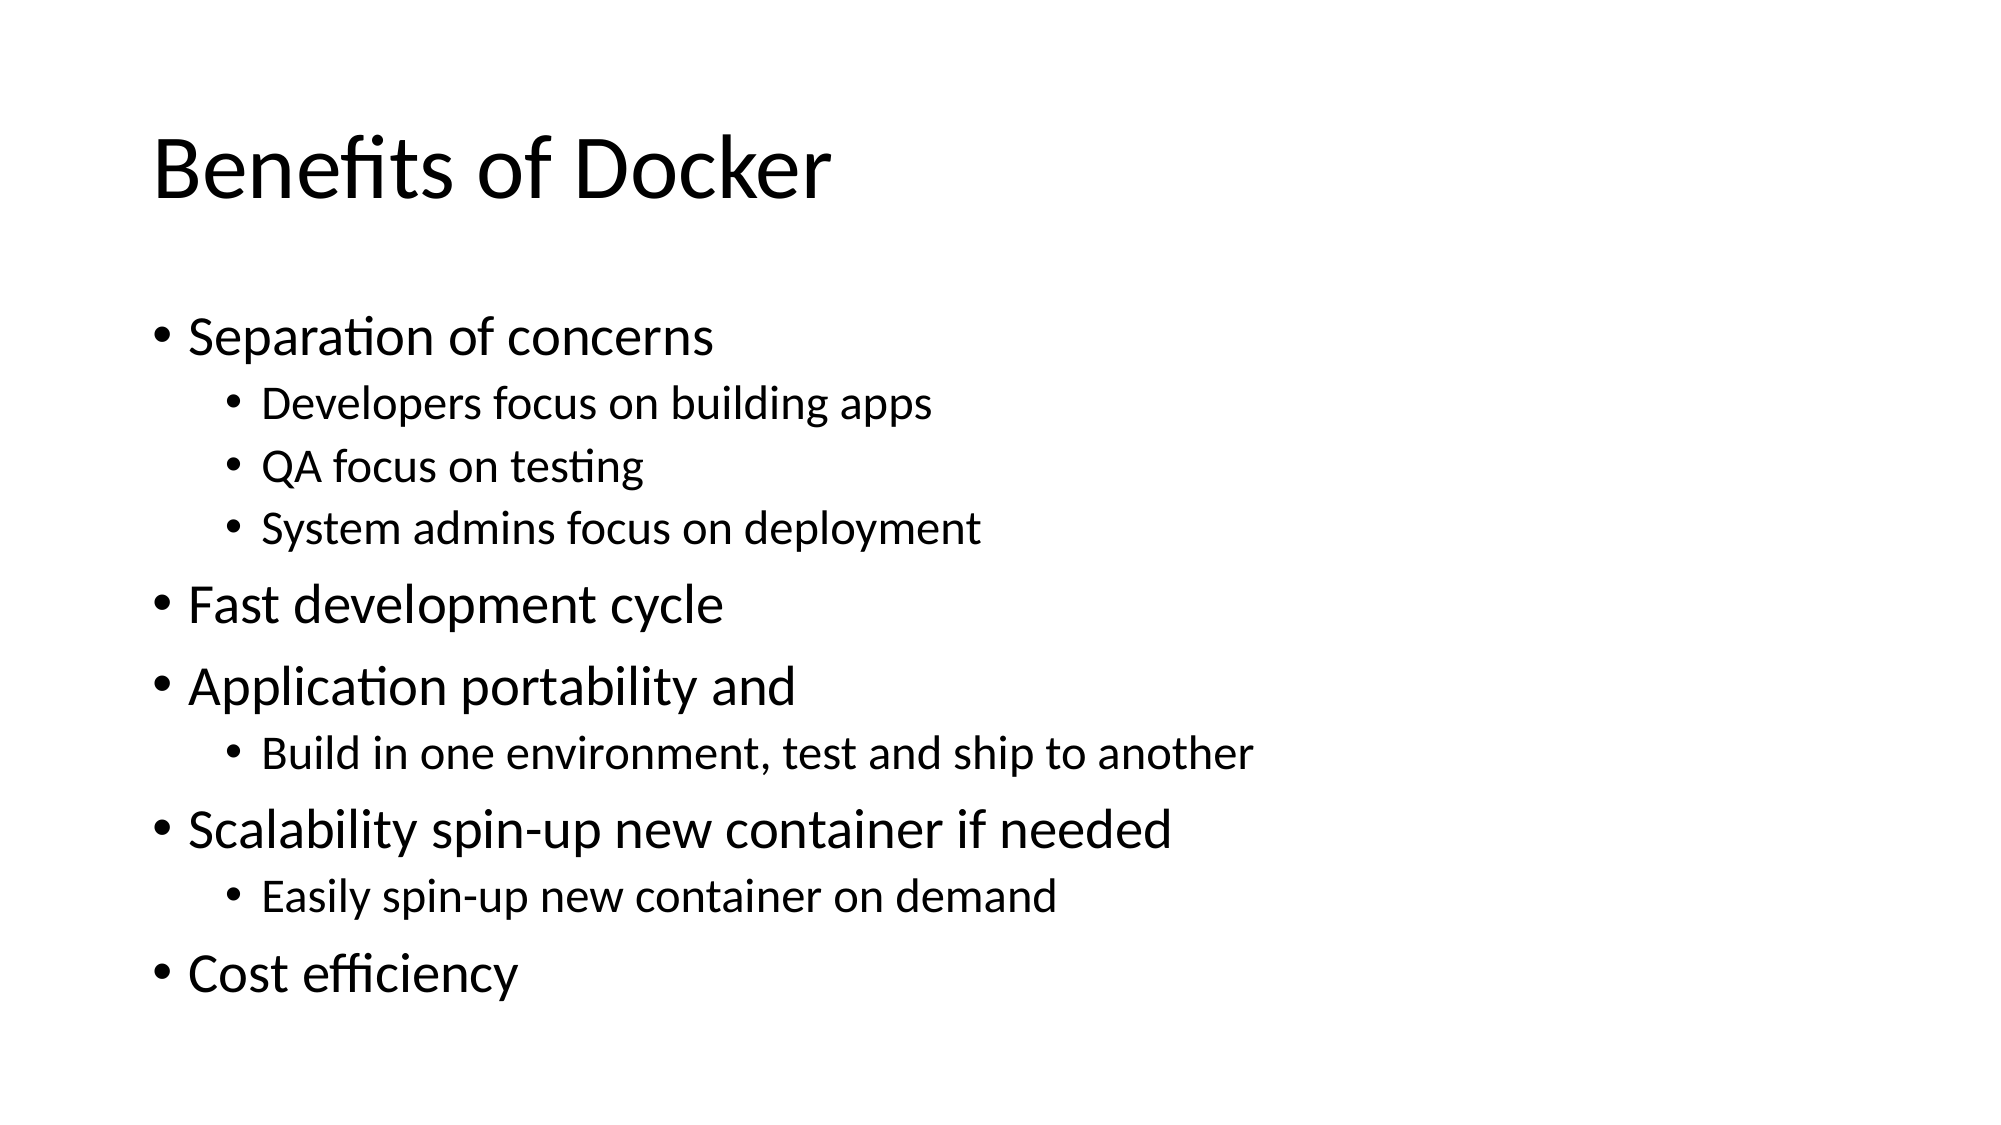

# Benefits of Docker
Separation of concerns
Developers focus on building apps
QA focus on testing
System admins focus on deployment
Fast development cycle
Application portability and
Build in one environment, test and ship to another
Scalability spin-up new container if needed
Easily spin-up new container on demand
Cost efficiency